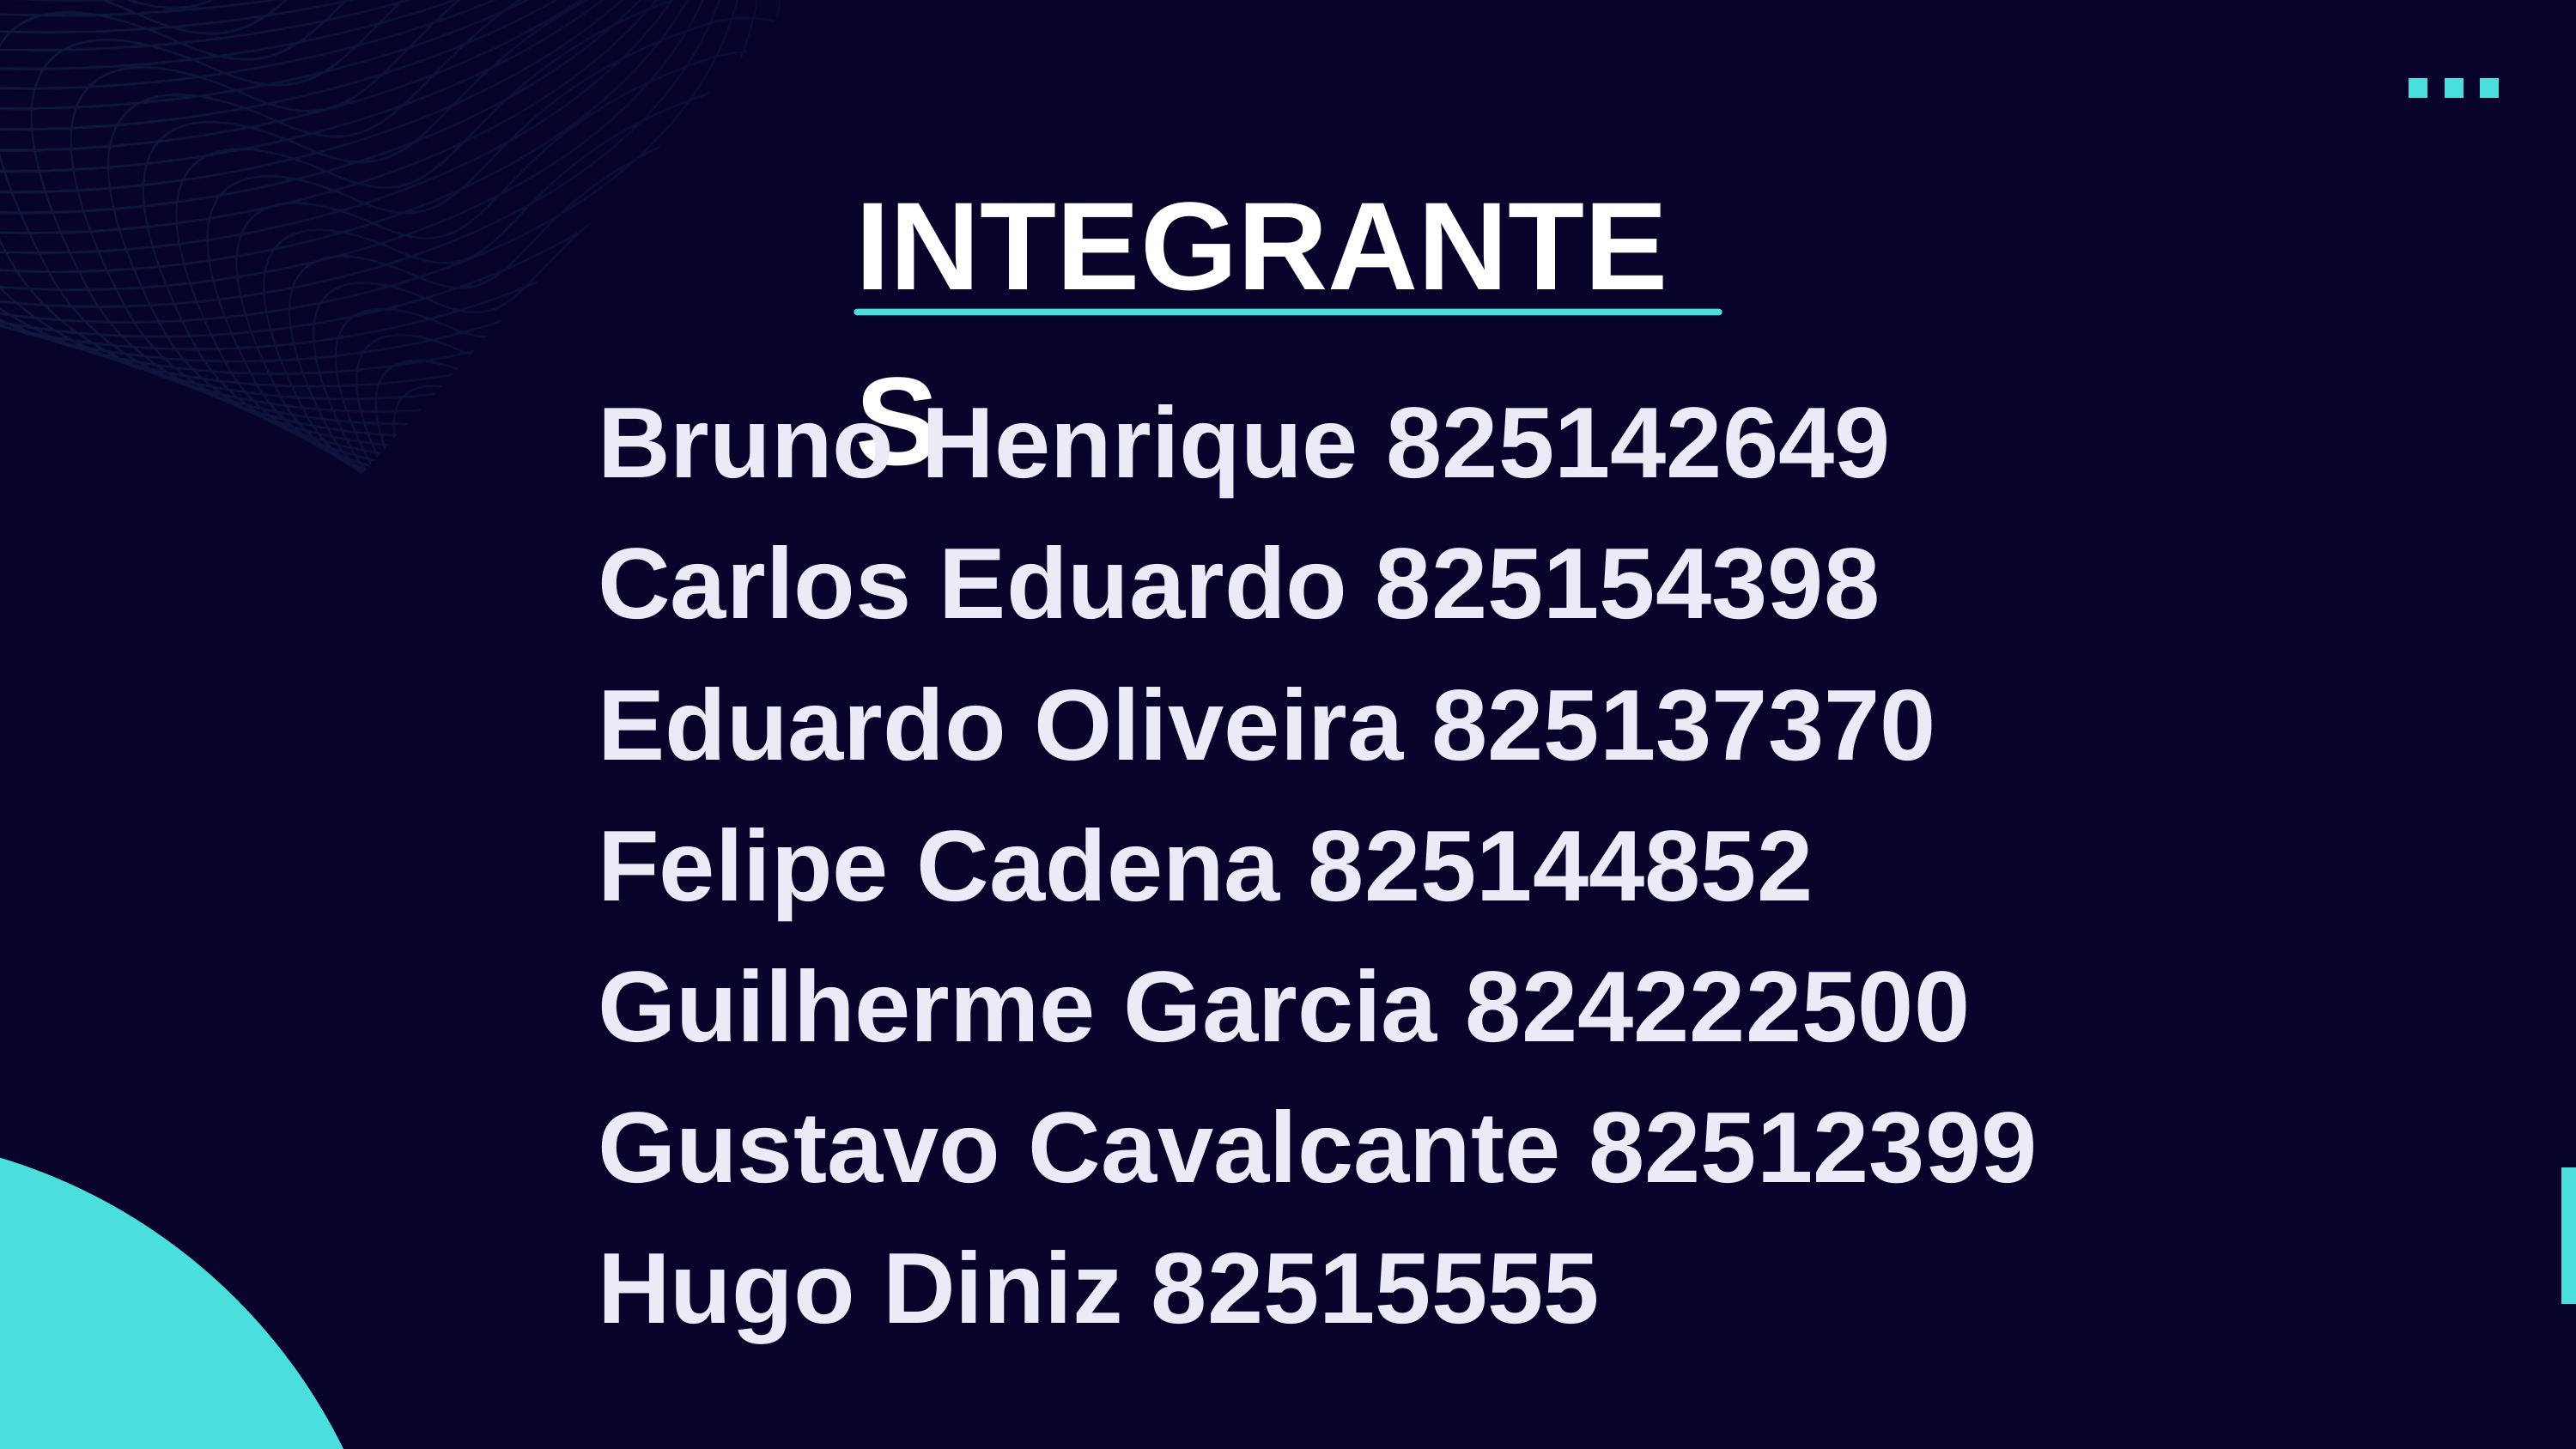

INTEGRANTES

Bruno Henrique 825142649
Carlos Eduardo 825154398
Eduardo Oliveira 825137370
Felipe Cadena 825144852
Guilherme Garcia 824222500
Gustavo Cavalcante 82512399
Hugo Diniz 82515555